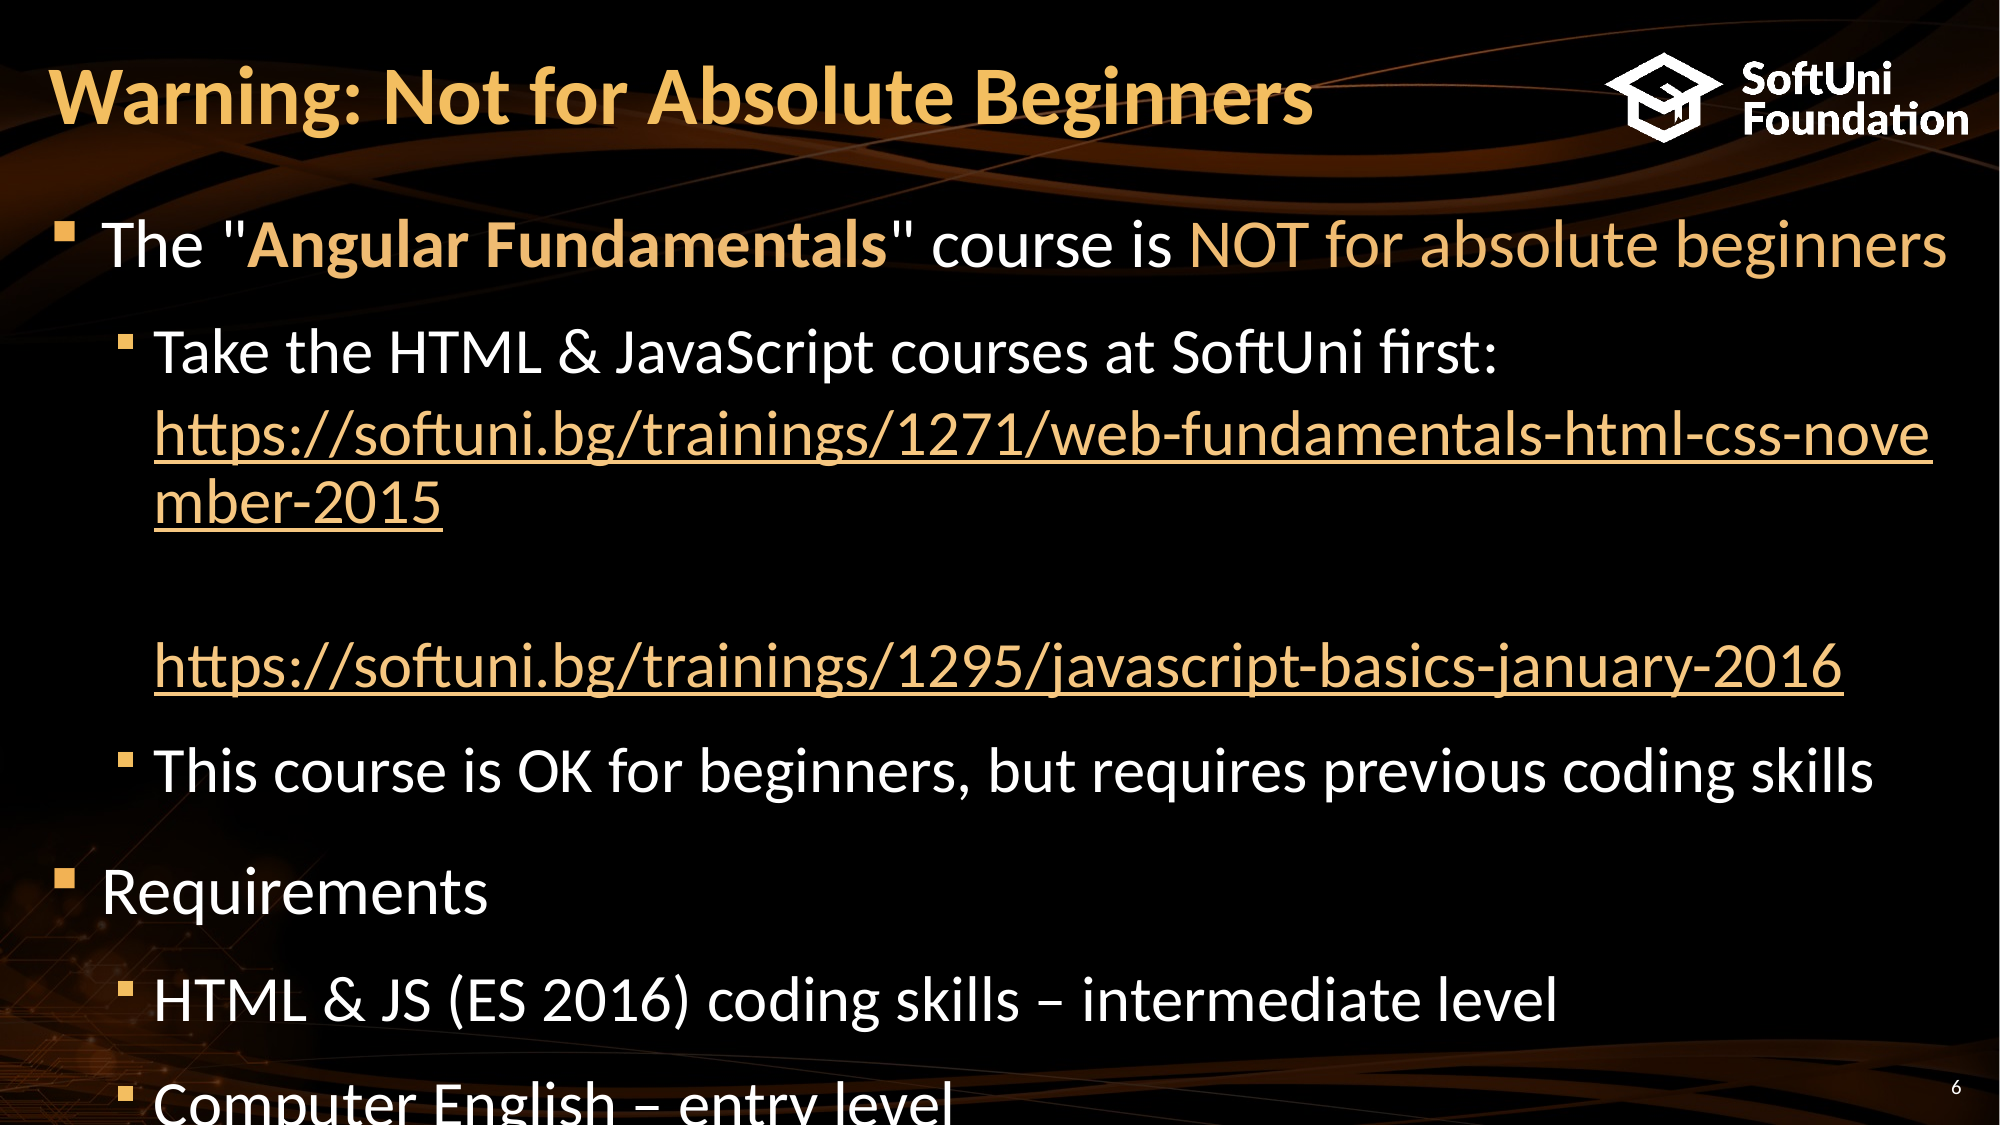

# Warning: Not for Absolute Beginners
The "Angular Fundamentals" course is NOT for absolute beginners
Take the HTML & JavaScript courses at SoftUni first:
https://softuni.bg/trainings/1271/web-fundamentals-html-css-november-2015
https://softuni.bg/trainings/1295/javascript-basics-january-2016
This course is OK for beginners, but requires previous coding skills
Requirements
HTML & JS (ES 2016) coding skills – intermediate level
Computer English – entry level
6